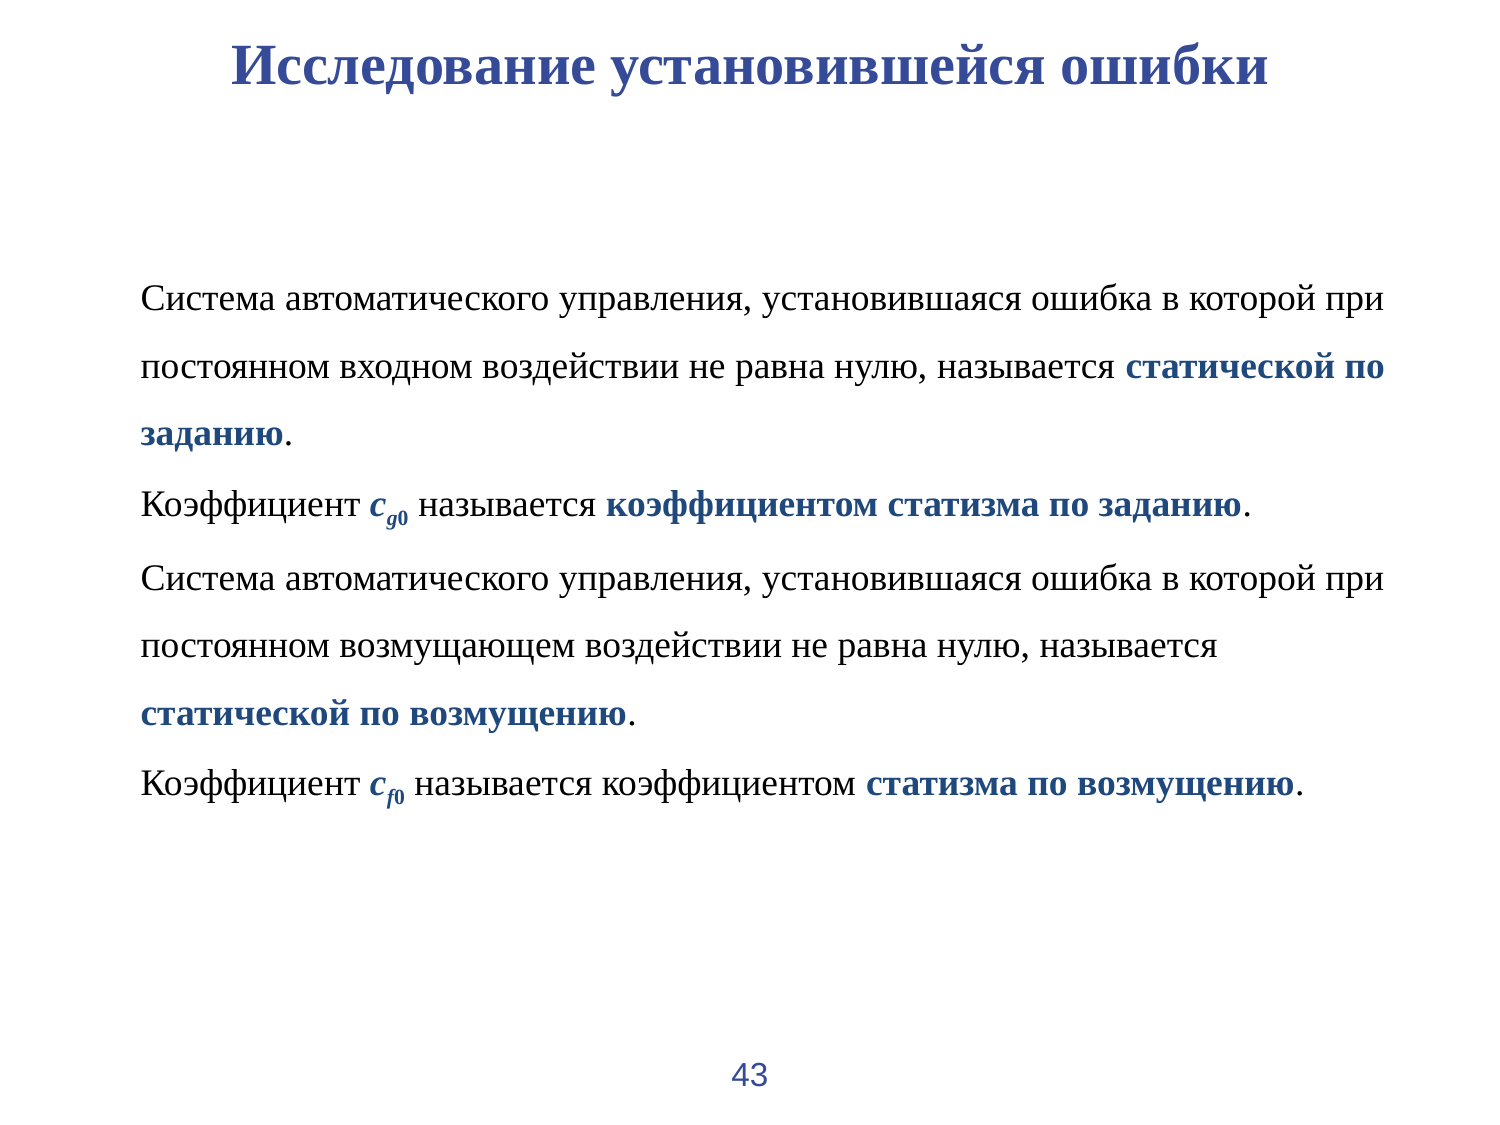

# Исследование установившейся ошибки
Система автоматического управления, установившаяся ошибка в которой при постоянном входном воздействии не равна нулю, называется статической по заданию.
Коэффициент cg0 называется коэффициентом статизма по заданию.
Система автоматического управления, установившаяся ошибка в которой при постоянном возмущающем воздействии не равна нулю, называется статической по возмущению.
Коэффициент cf0 называется коэффициентом статизма по возмущению.
43